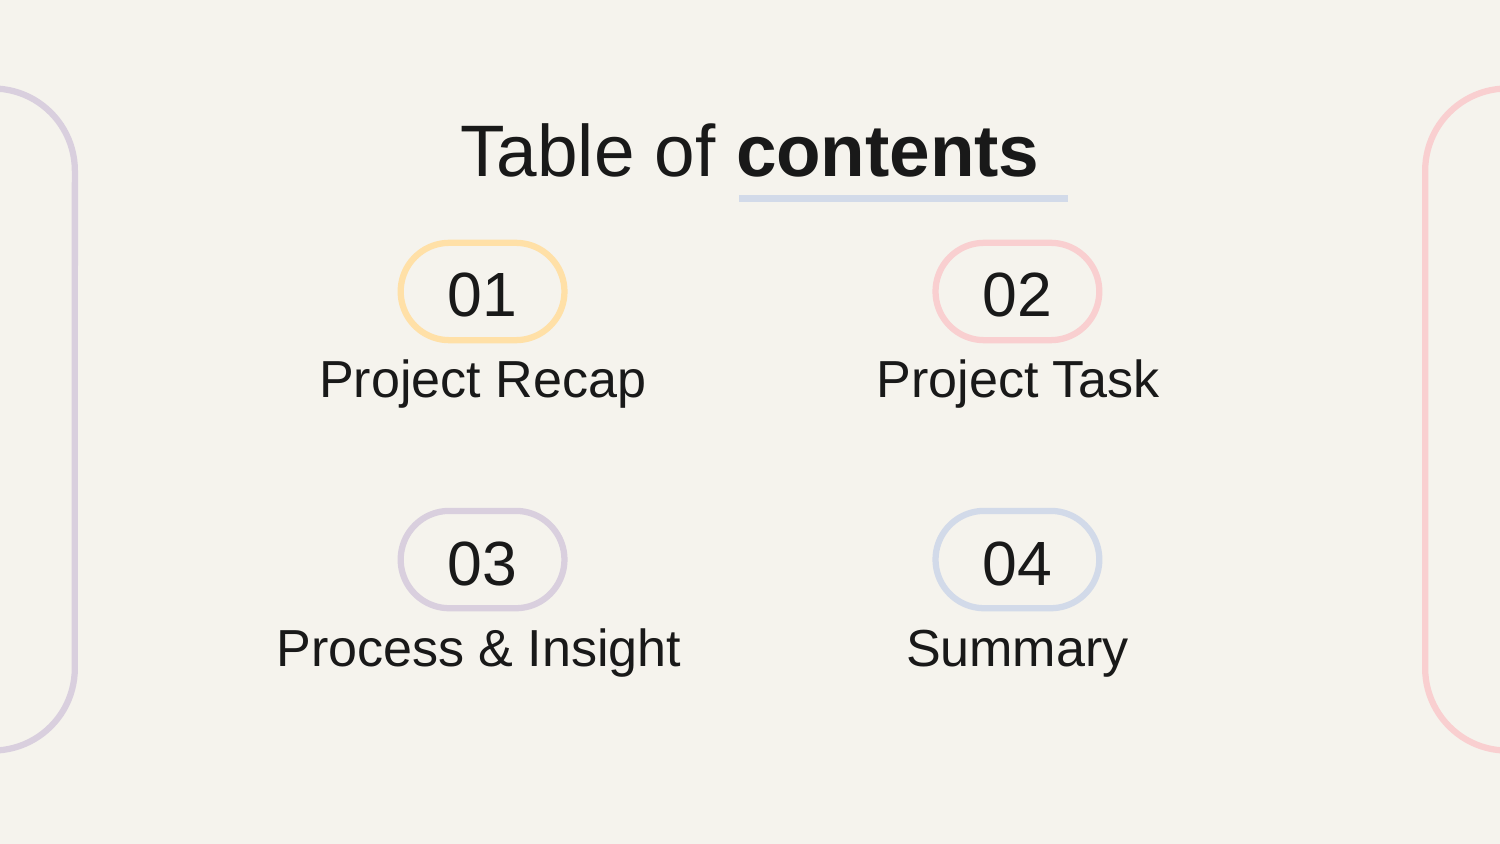

Table of contents
01
02

# Project Recap
Project Task
03
04

Process & Insight
Summary